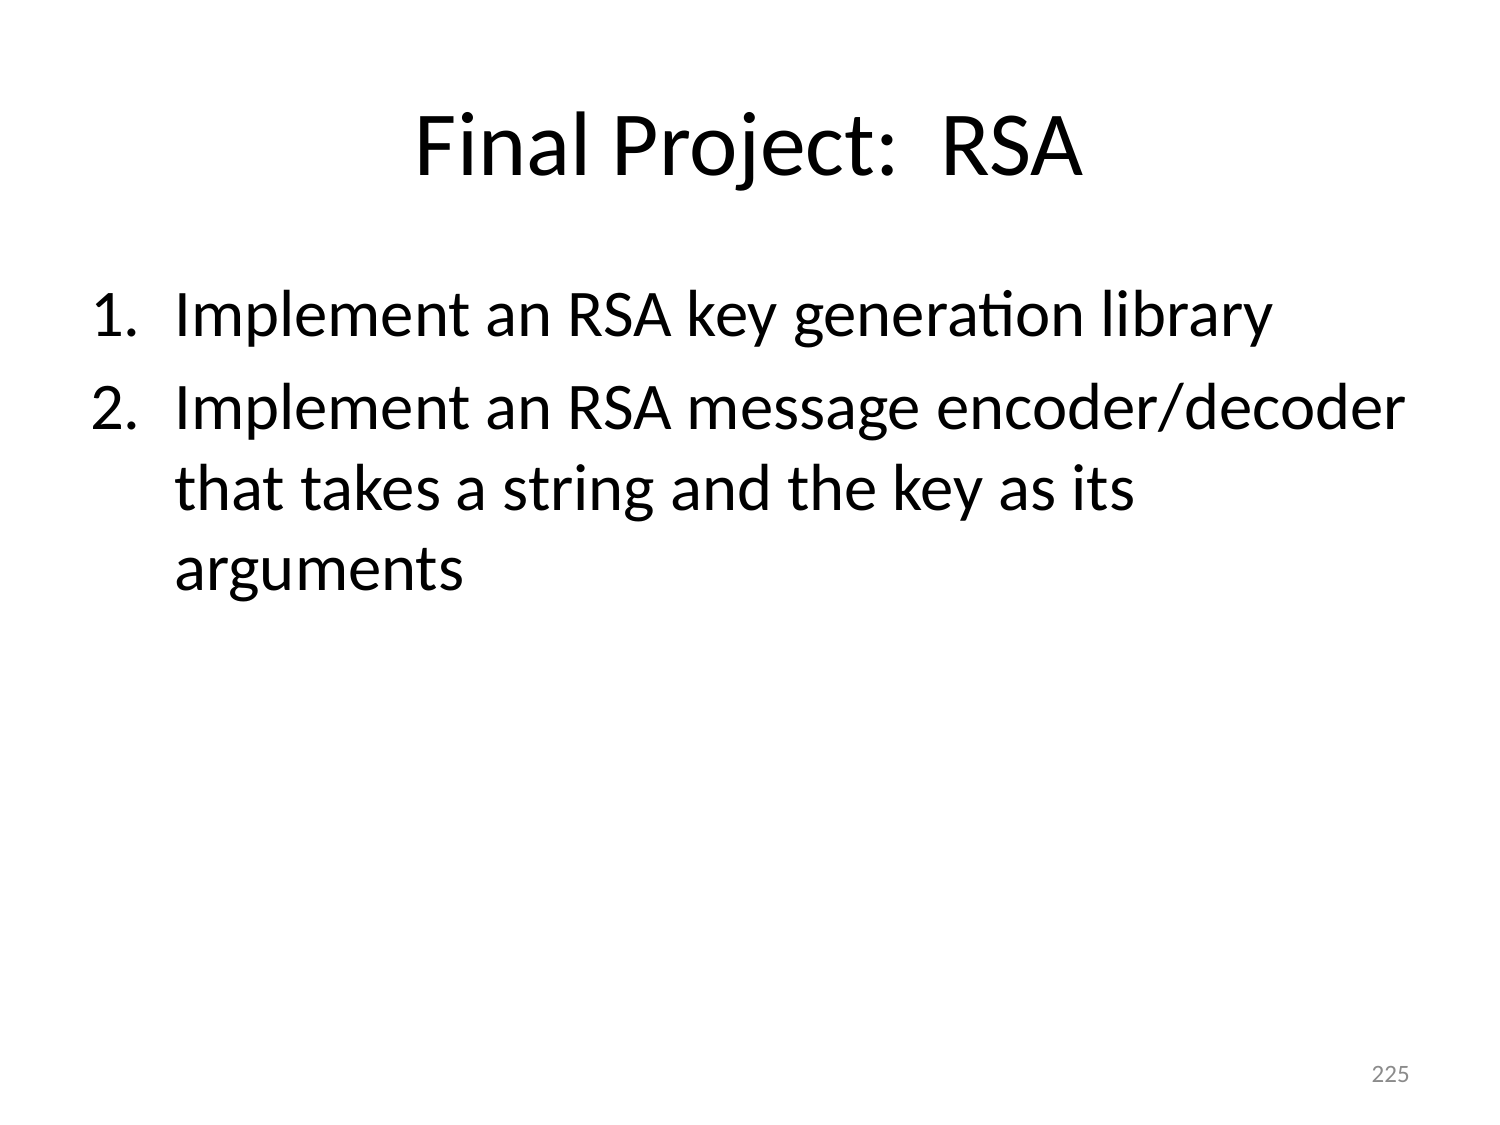

# Final Project:  RSA
Implement an RSA key generation library
Implement an RSA message encoder/decoder that takes a string and the key as its arguments
225